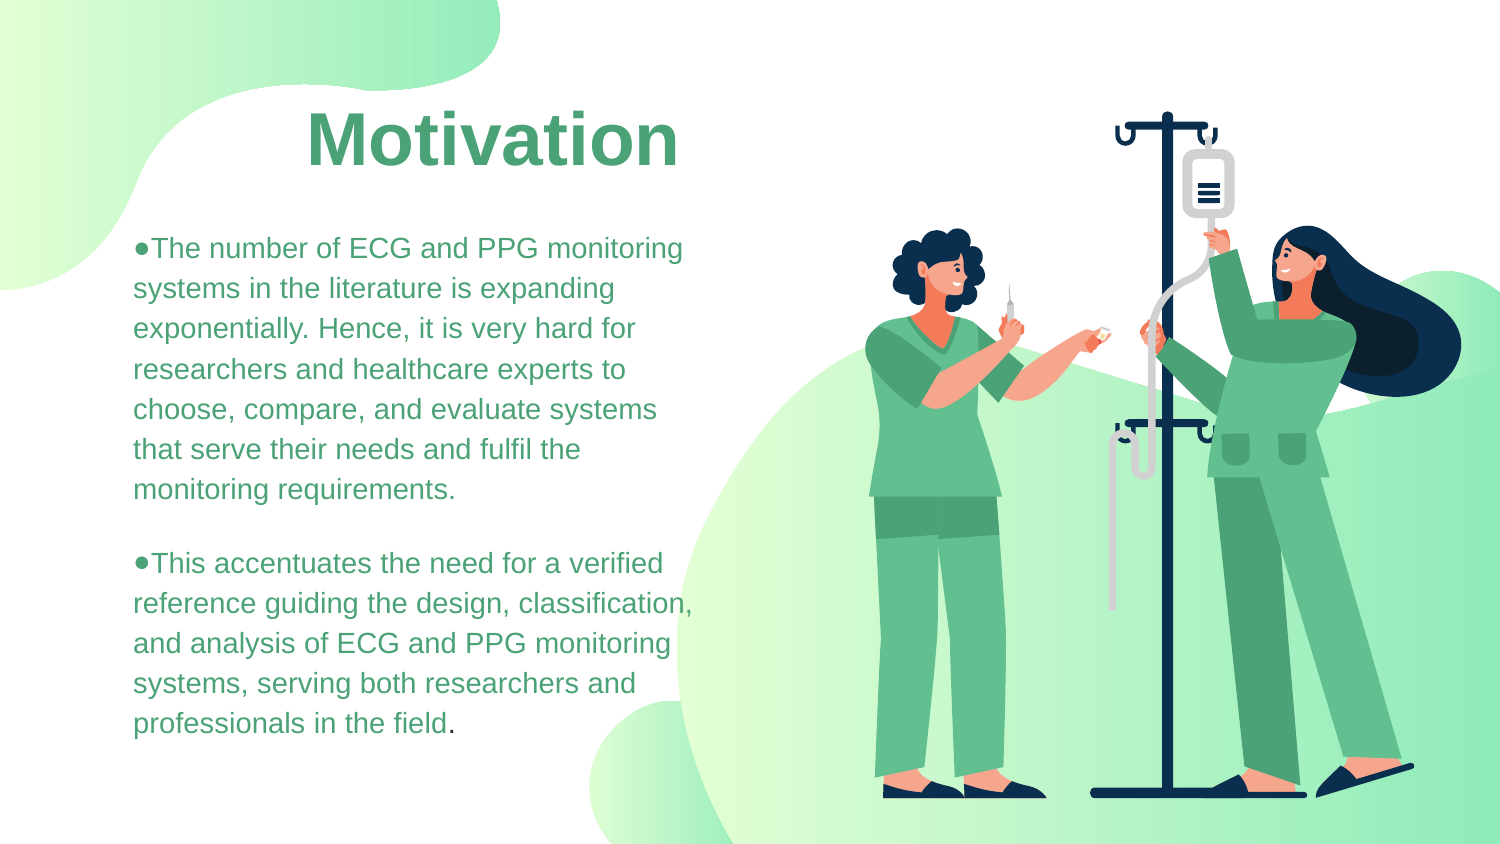

# Motivation

The number of ECG and PPG monitoring systems in the literature is expanding exponentially. Hence, it is very hard for researchers and healthcare experts to choose, compare, and evaluate systems that serve their needs and fulfil the monitoring requirements.
This accentuates the need for a verified reference guiding the design, classification, and analysis of ECG and PPG monitoring systems, serving both researchers and professionals in the field.